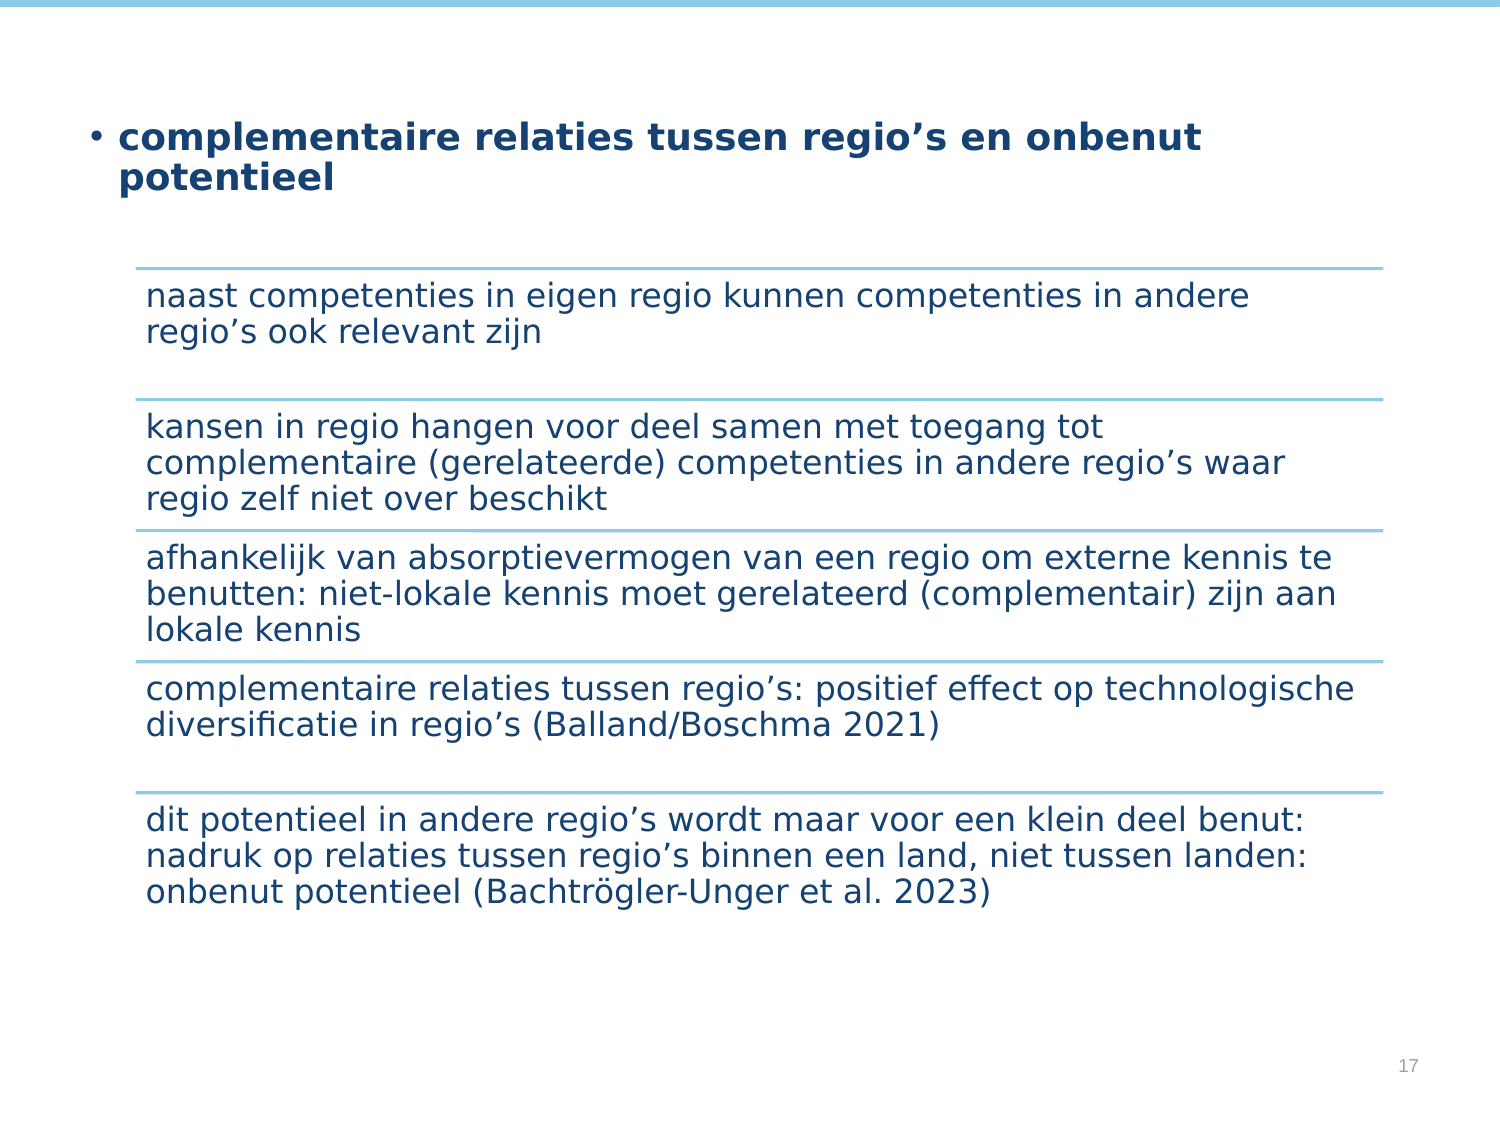

complementaire relaties tussen regio’s en onbenut potentieel
naast competenties in eigen regio kunnen competenties in andere regio’s ook relevant zijn
kansen in regio hangen voor deel samen met toegang tot complementaire (gerelateerde) competenties in andere regio’s waar regio zelf niet over beschikt
afhankelijk van absorptievermogen van een regio om externe kennis te benutten: niet-lokale kennis moet gerelateerd (complementair) zijn aan lokale kennis
complementaire relaties tussen regio’s: positief effect op technologische diversificatie in regio’s (Balland/Boschma 2021)
dit potentieel in andere regio’s wordt maar voor een klein deel benut: nadruk op relaties tussen regio’s binnen een land, niet tussen landen: onbenut potentieel (Bachtrögler-Unger et al. 2023)
17